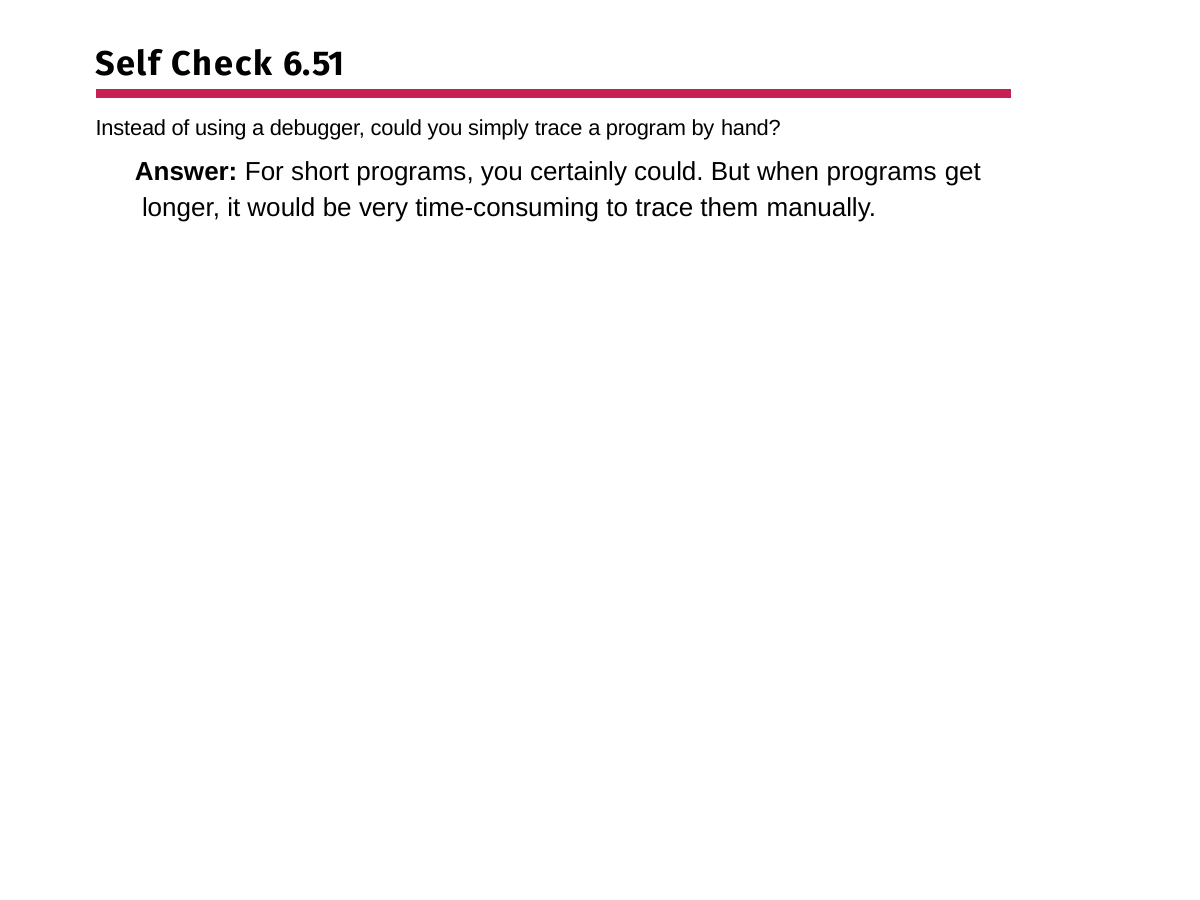

# Self Check 6.51
Instead of using a debugger, could you simply trace a program by hand?
Answer: For short programs, you certainly could. But when programs get  longer, it would be very time-consuming to trace them manually.